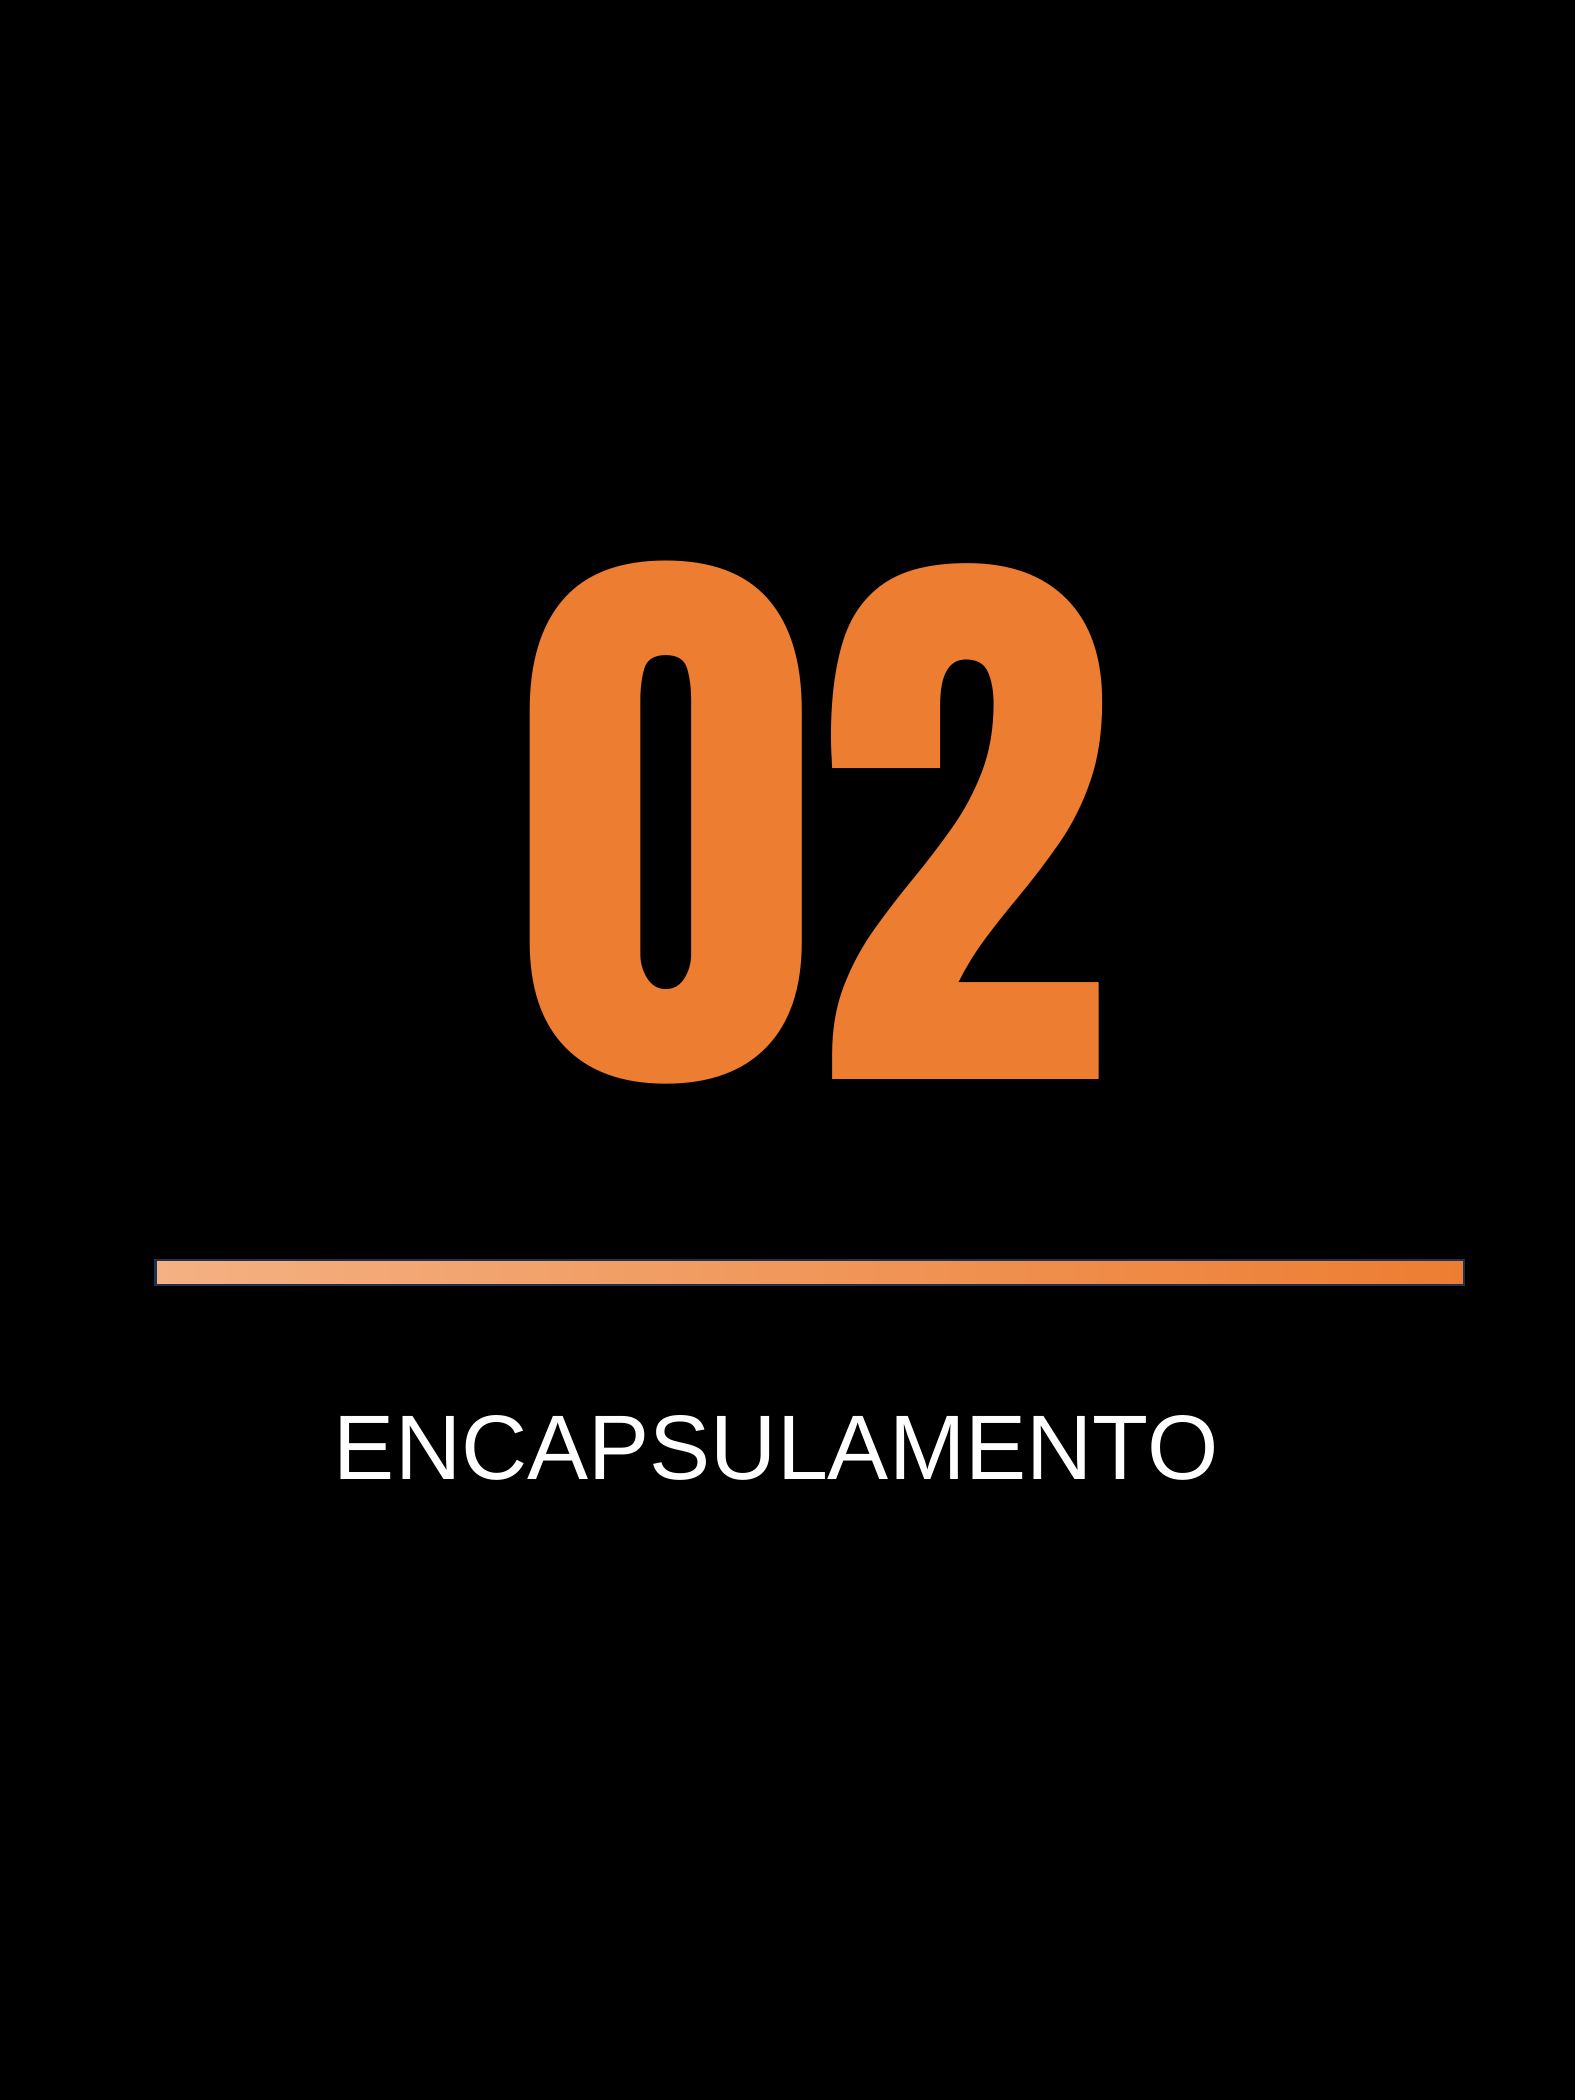

02

ENCAPSULAMENTO
4 REGRAS DE OURO PARA NINJAS - BIANCA CUNHA
5